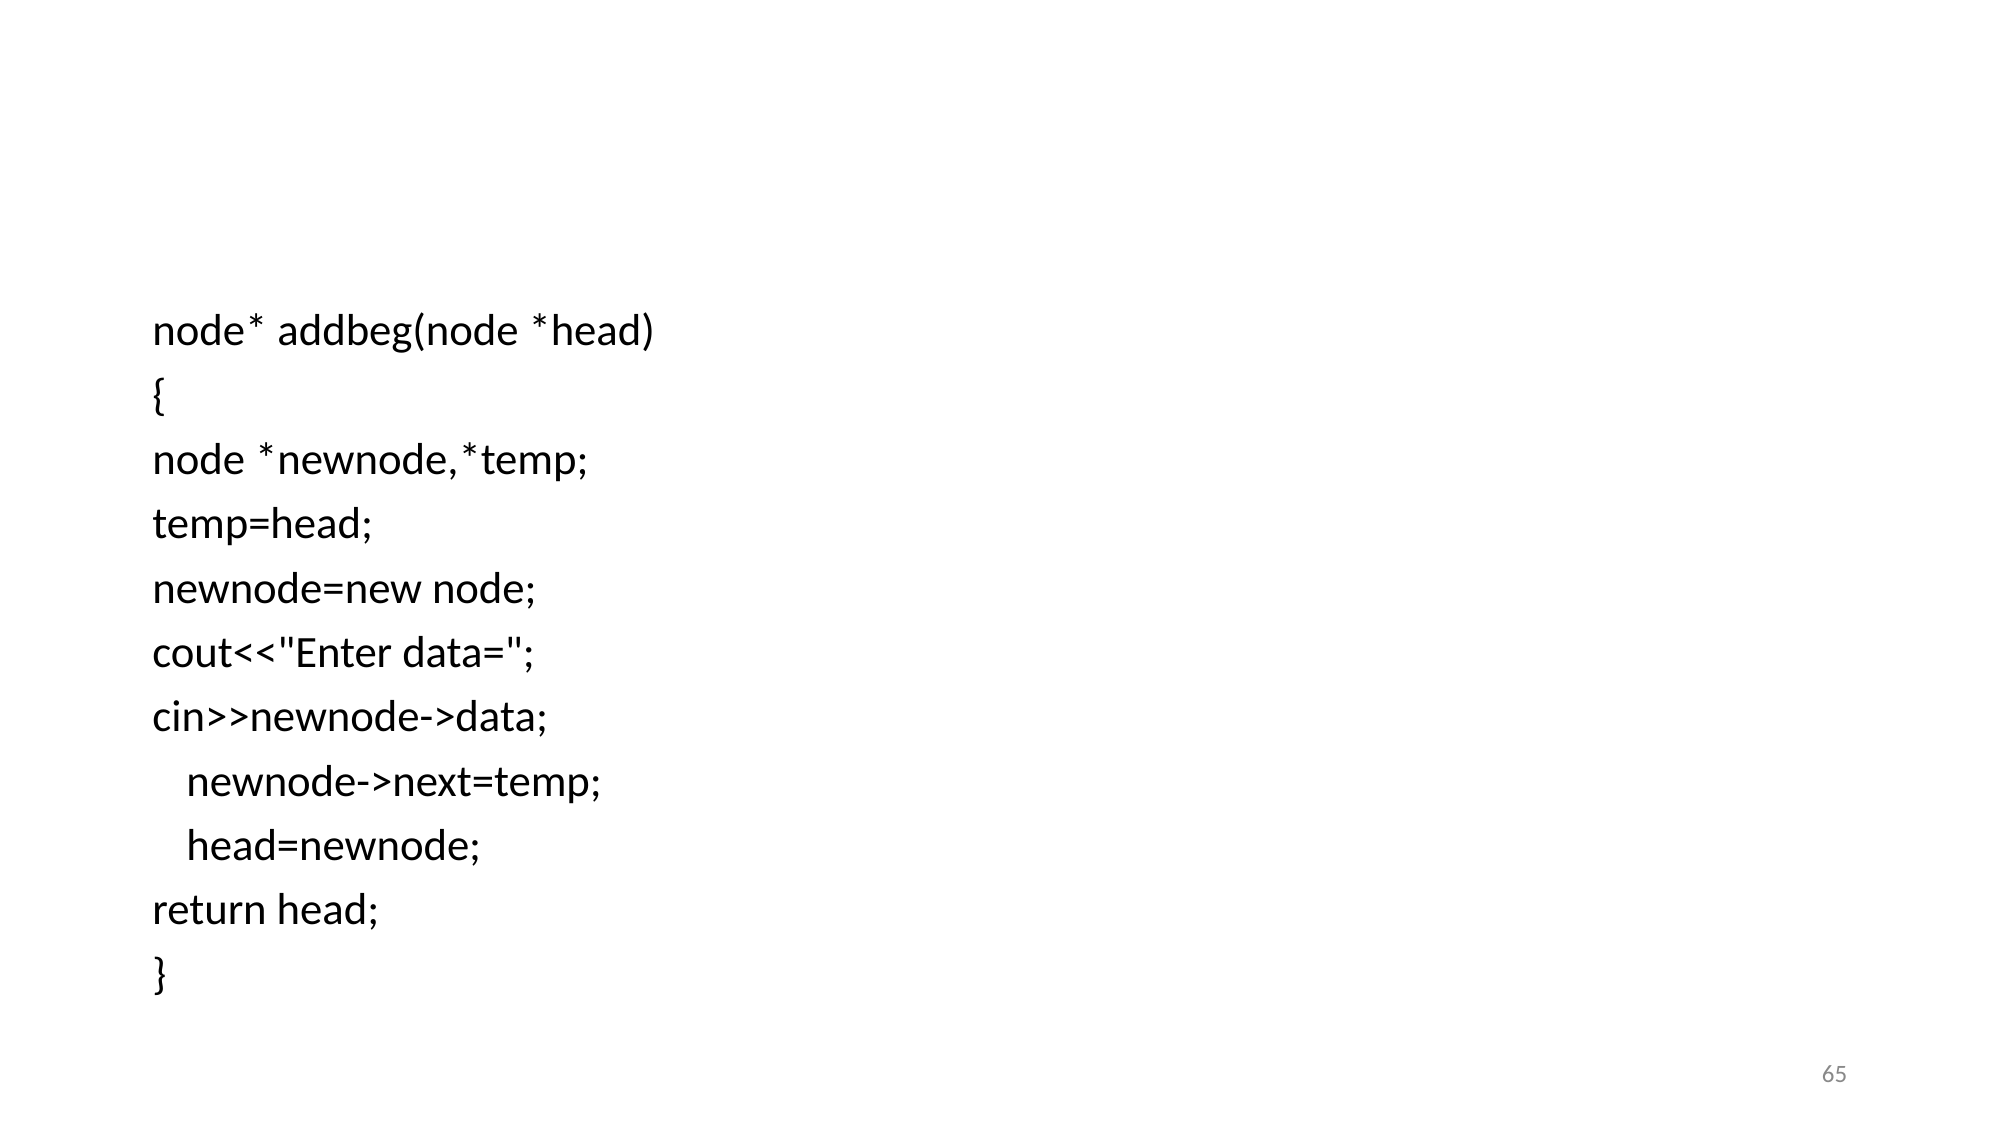

node* addbeg(node *head)
{
node *newnode,*temp;
temp=head;
newnode=new node;
cout<<"Enter data=";
cin>>newnode->data;
		newnode->next=temp;
		head=newnode;
return head;
}
65